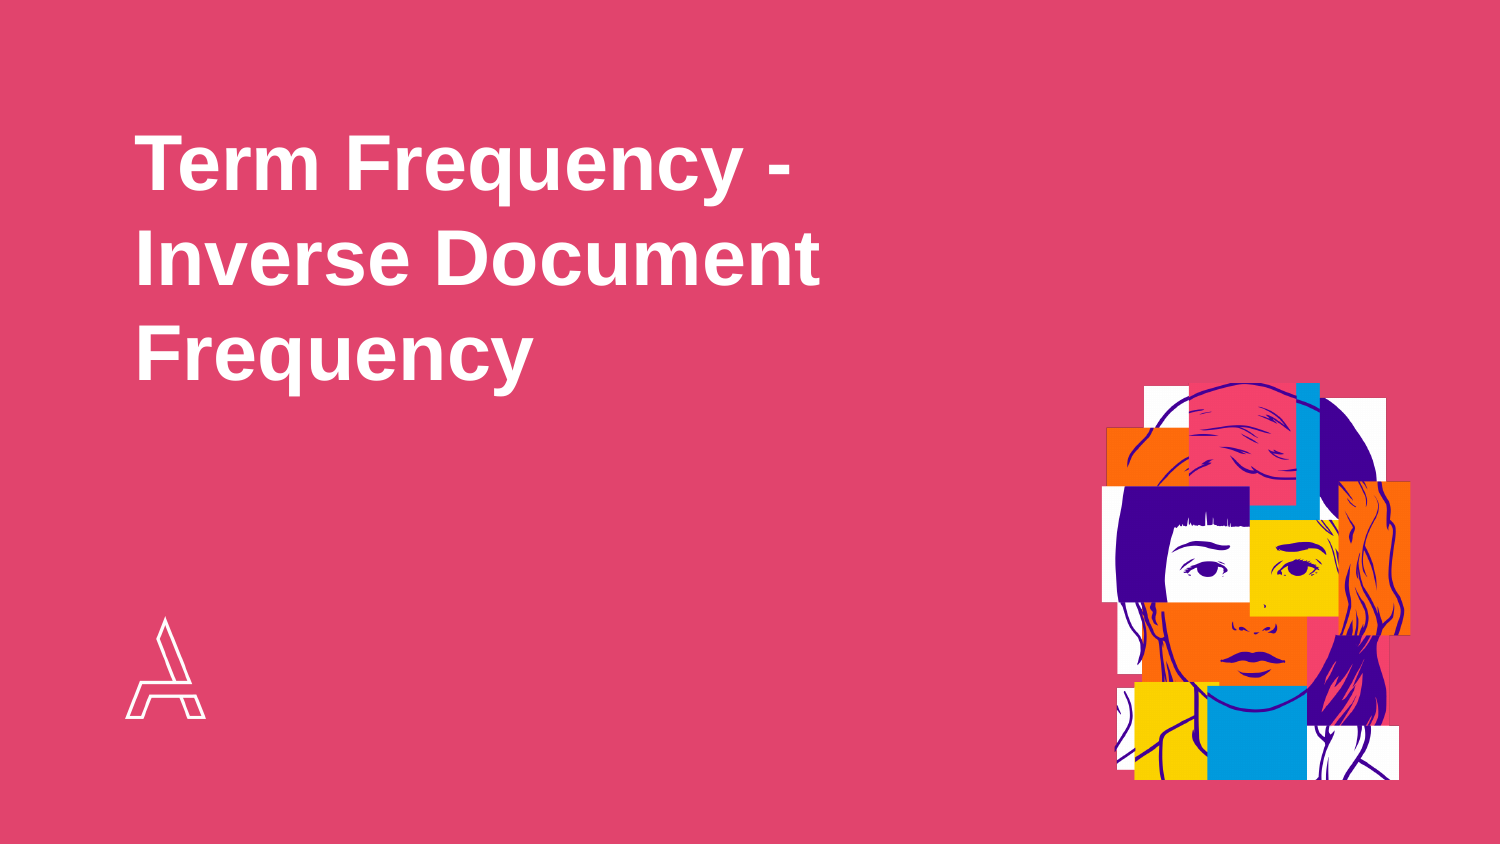

# Term Frequency - Inverse Document Frequency